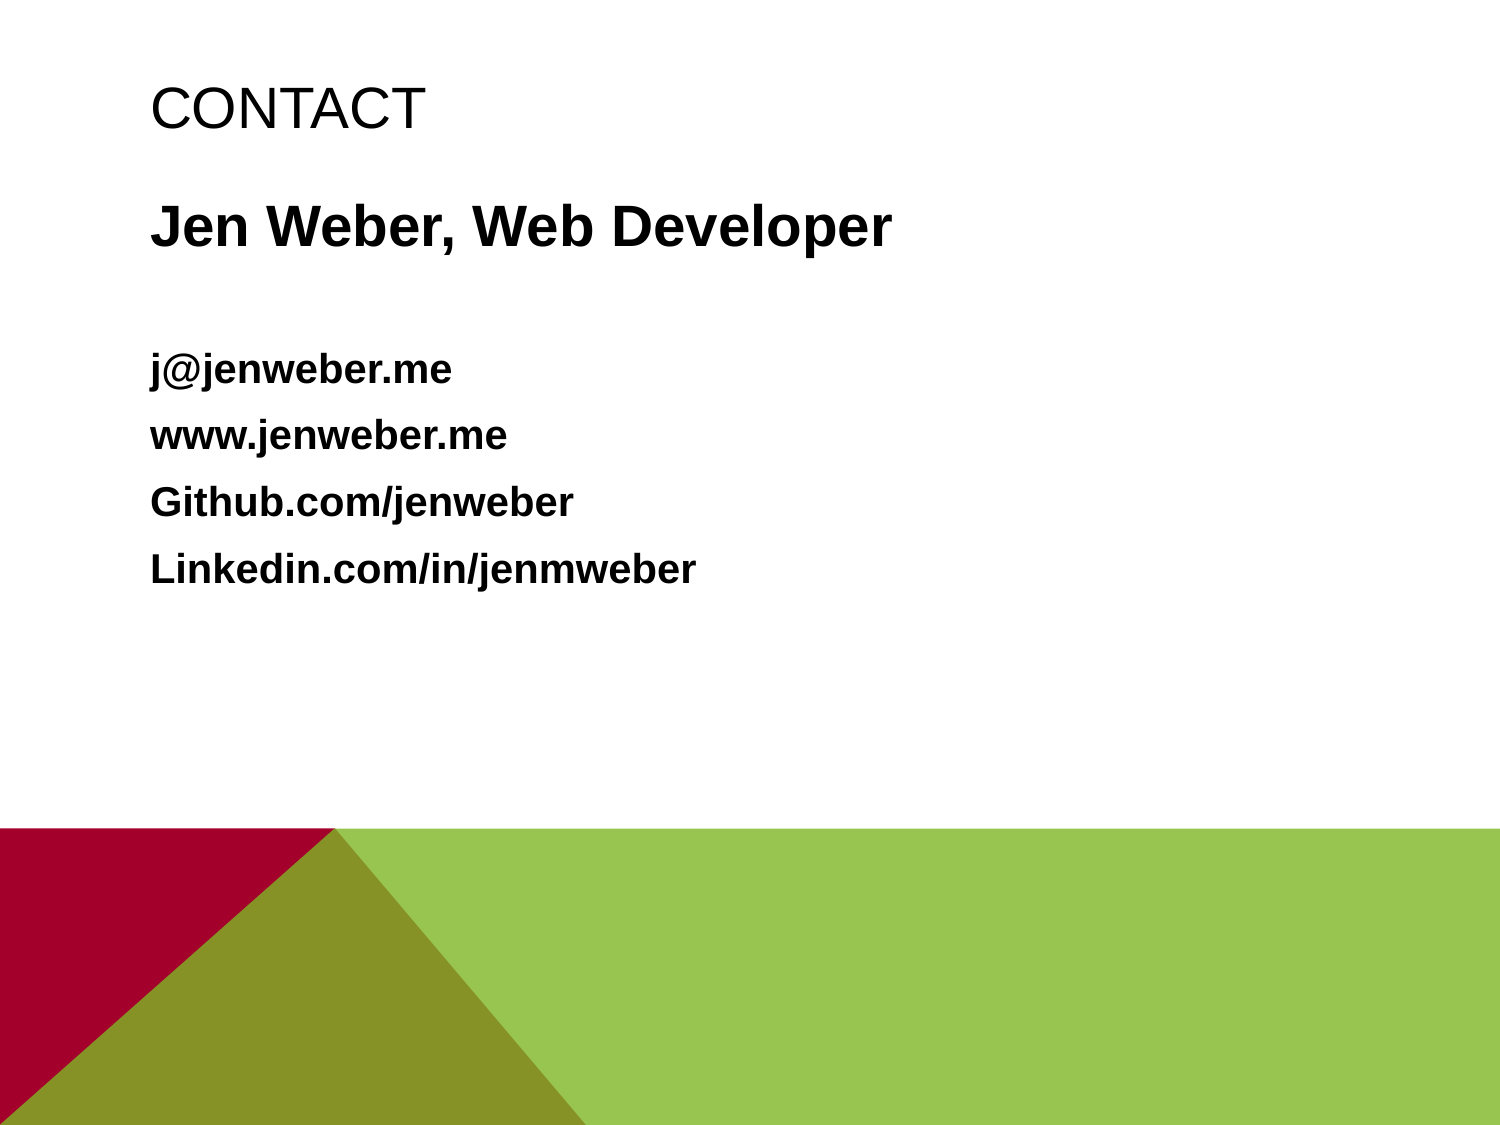

# Contact
Jen Weber, Web Developer

j@jenweber.me
www.jenweber.me
Github.com/jenweber
Linkedin.com/in/jenmweber